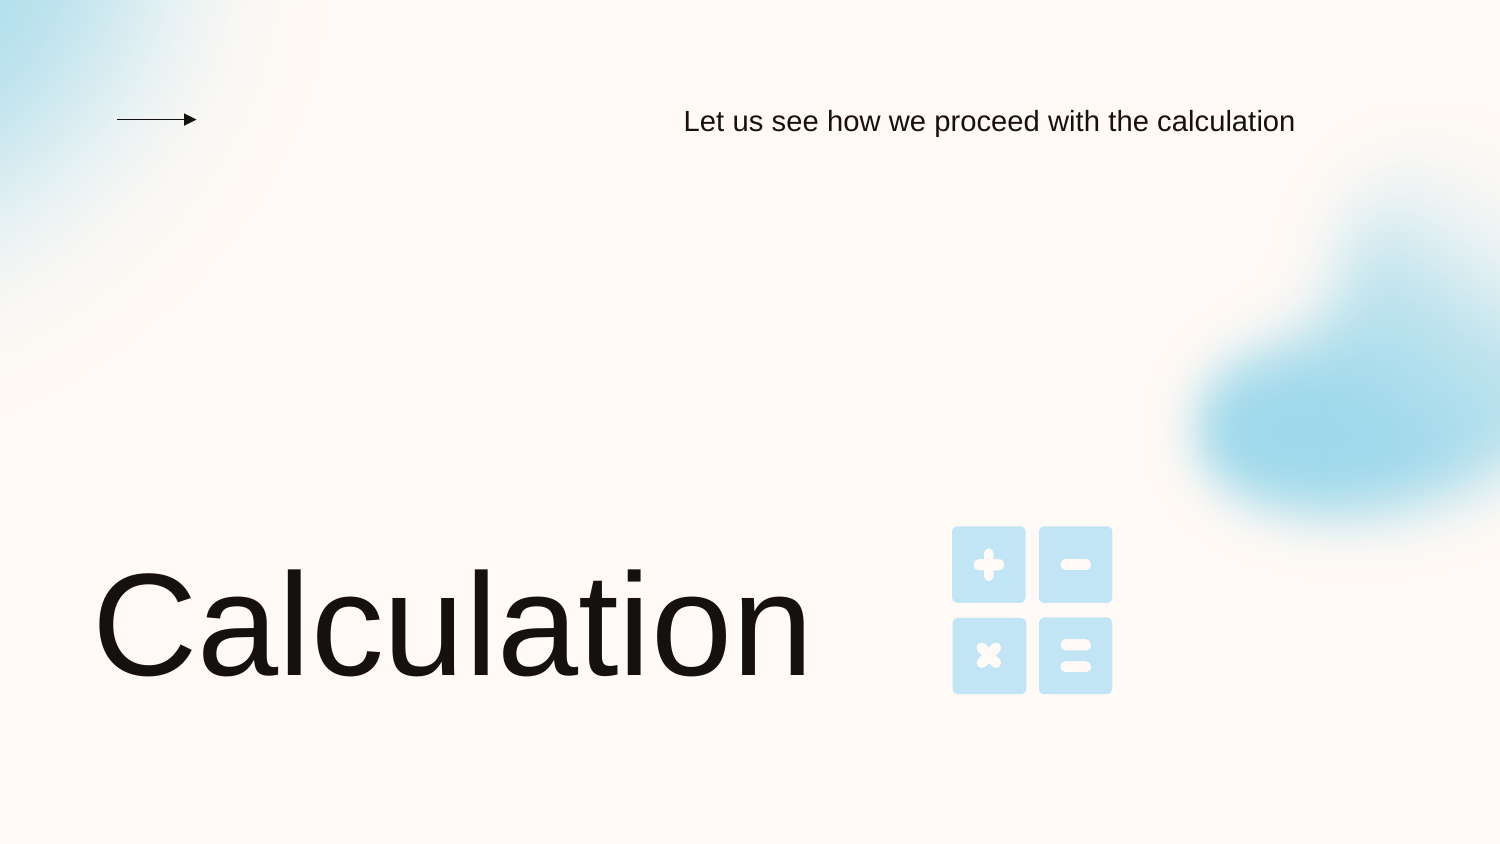

Let us see how we proceed with the calculation
# Calculation